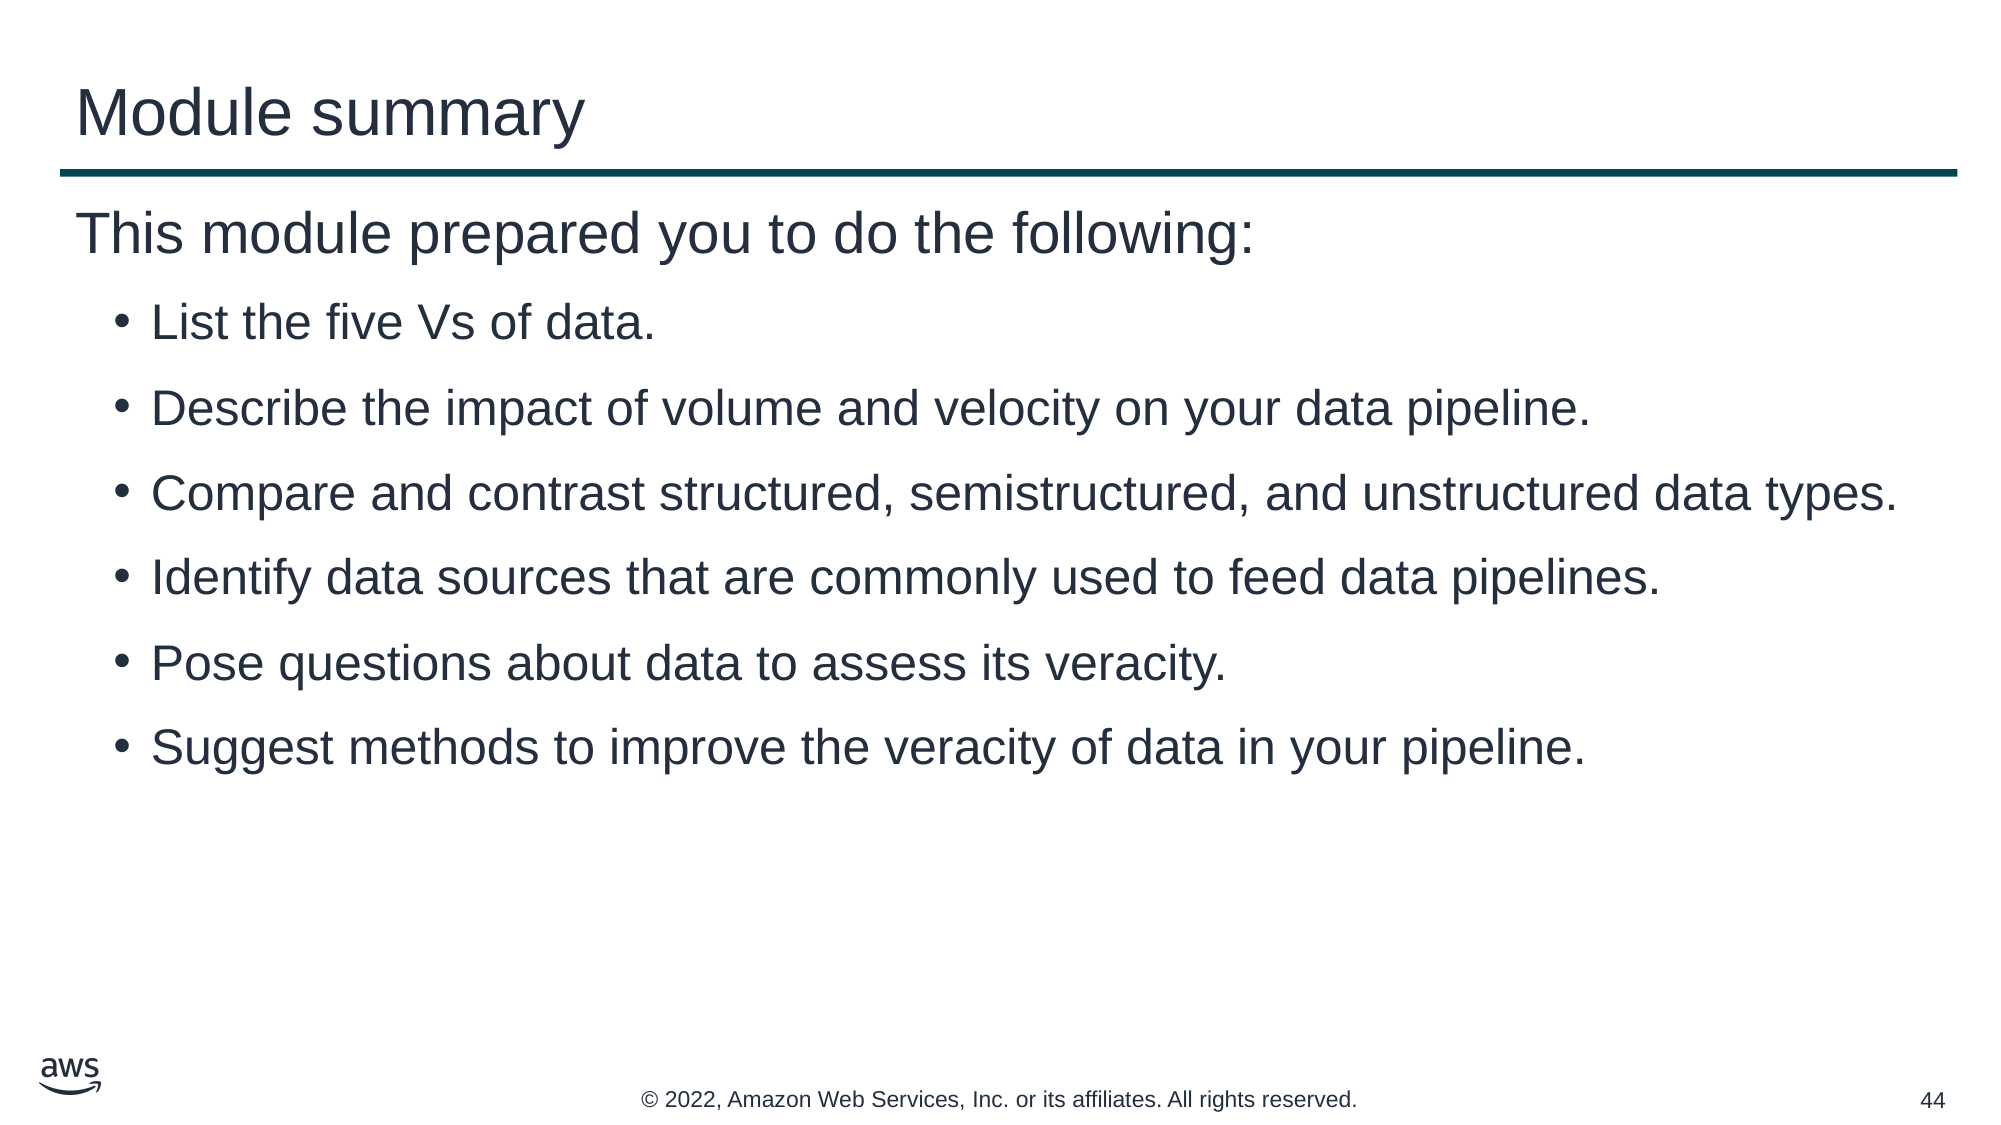

# Module summary
This module prepared you to do the following:
List the five Vs of data.
Describe the impact of volume and velocity on your data pipeline.
Compare and contrast structured, semistructured, and unstructured data types.
Identify data sources that are commonly used to feed data pipelines.
Pose questions about data to assess its veracity.
Suggest methods to improve the veracity of data in your pipeline.
44